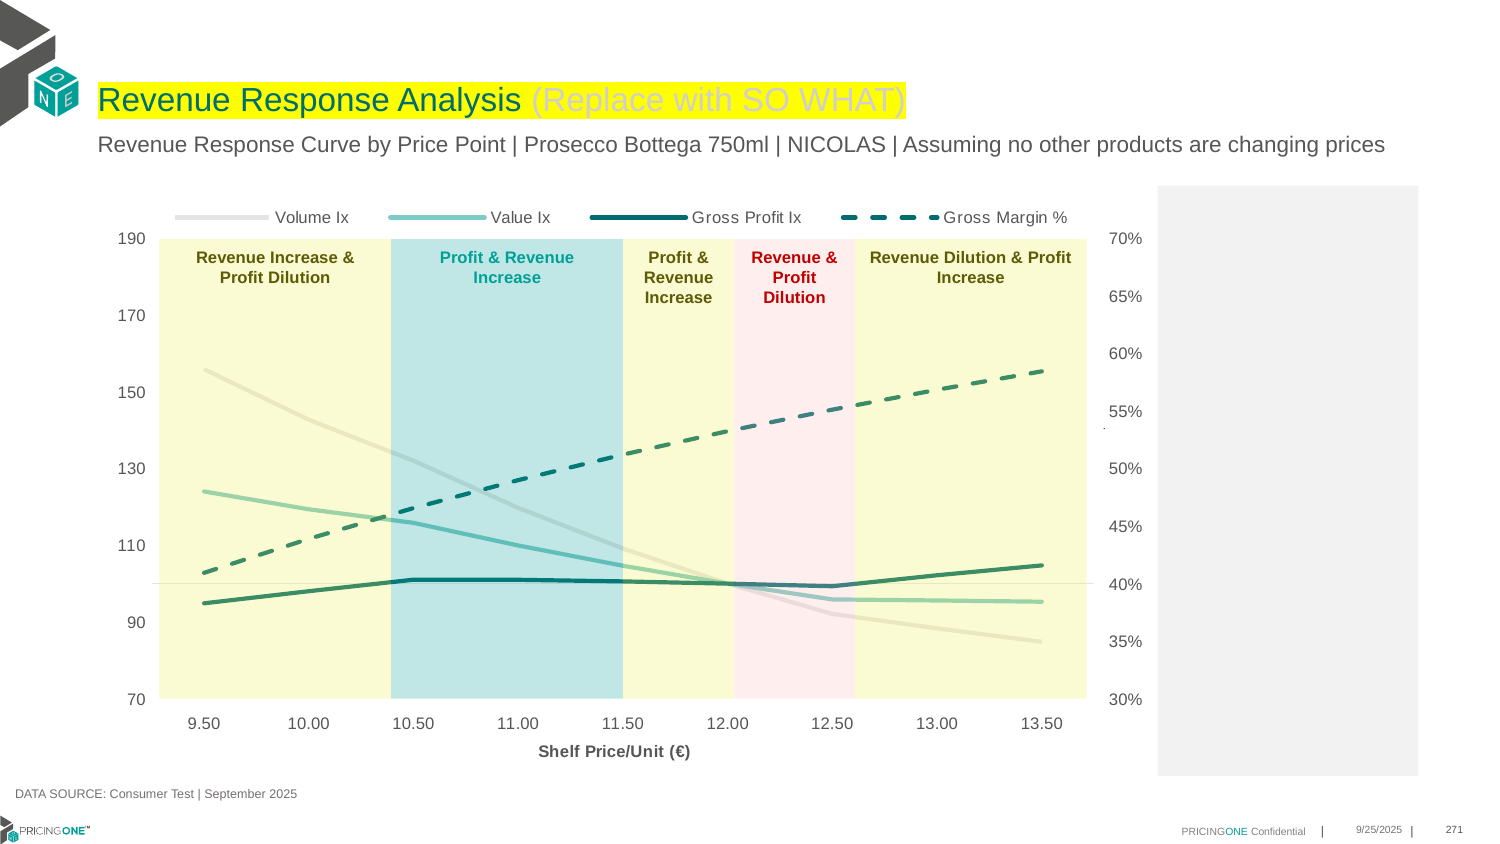

# Revenue Response Analysis (Replace with SO WHAT)

Revenue Response Curve by Price Point | Prosecco Bottega 750ml | NICOLAS | Assuming no other products are changing prices

### Chart:

| Category | Volume Ix | Value Ix | Gross Profit Ix | Gross Margin % |
|---|---|---|---|---|
| 9.50 | 155.86687061342772 | 124.01232206332229 | 94.87836582651028 | 0.4093884756514348 |
| 10.00 | 142.71257841161503 | 119.37540329879559 | 98.03944556507518 | 0.4389190518688631 |
| 10.50 | 132.0273842142039 | 115.83539819583615 | 101.03111391329047 | 0.46563719225606 |
| 11.00 | 119.73928608344615 | 109.94403067997584 | 100.99836957247281 | 0.4899264107898755 |
| 11.50 | 109.13677841641314 | 104.67064485762802 | 100.59604245798594 | 0.5121035233642288 |
| 12.00 | 100.0 | 100.0 | 100.0 | 0.5324325432240524 |
| 12.50 | 92.12231176437805 | 95.89524917897913 | 99.33154362989504 | 0.5511352414950904 |
| 13.00 | 88.36416482171467 | 95.61852169995561 | 102.19442462743586 | 0.568399270668356 |
| 13.50 | 84.84490941757143 | 95.30060344203667 | 104.76407816893283 | 0.5843844828658245 |
Revenue Increase & Profit Dilution
Profit & Revenue Increase
Profit & Revenue Increase
Revenue & Profit Dilution
Revenue Dilution & Profit Increase

DATA SOURCE: Consumer Test | September 2025

9/25/2025
271